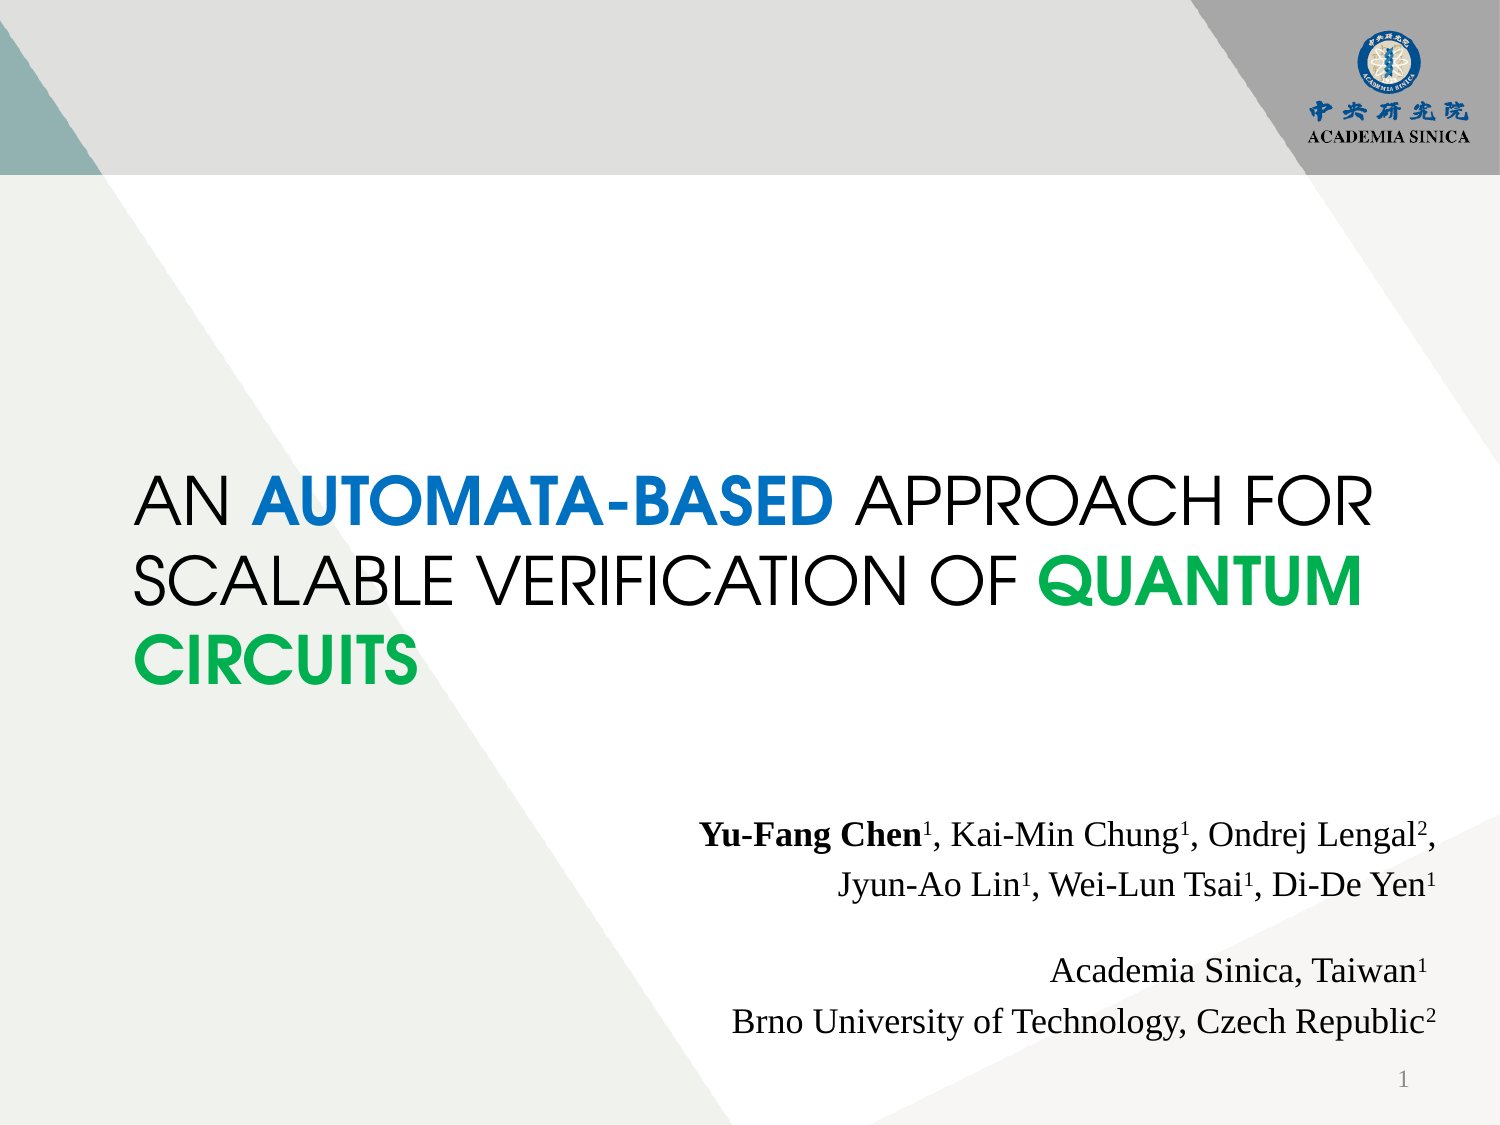

# An Automata-based Approach for Scalable Verification of Quantum Circuits
Yu-Fang Chen1, Kai-Min Chung1, Ondrej Lengal2,
Jyun-Ao Lin1, Wei-Lun Tsai1, Di-De Yen1
Academia Sinica, Taiwan1
Brno University of Technology, Czech Republic2
1